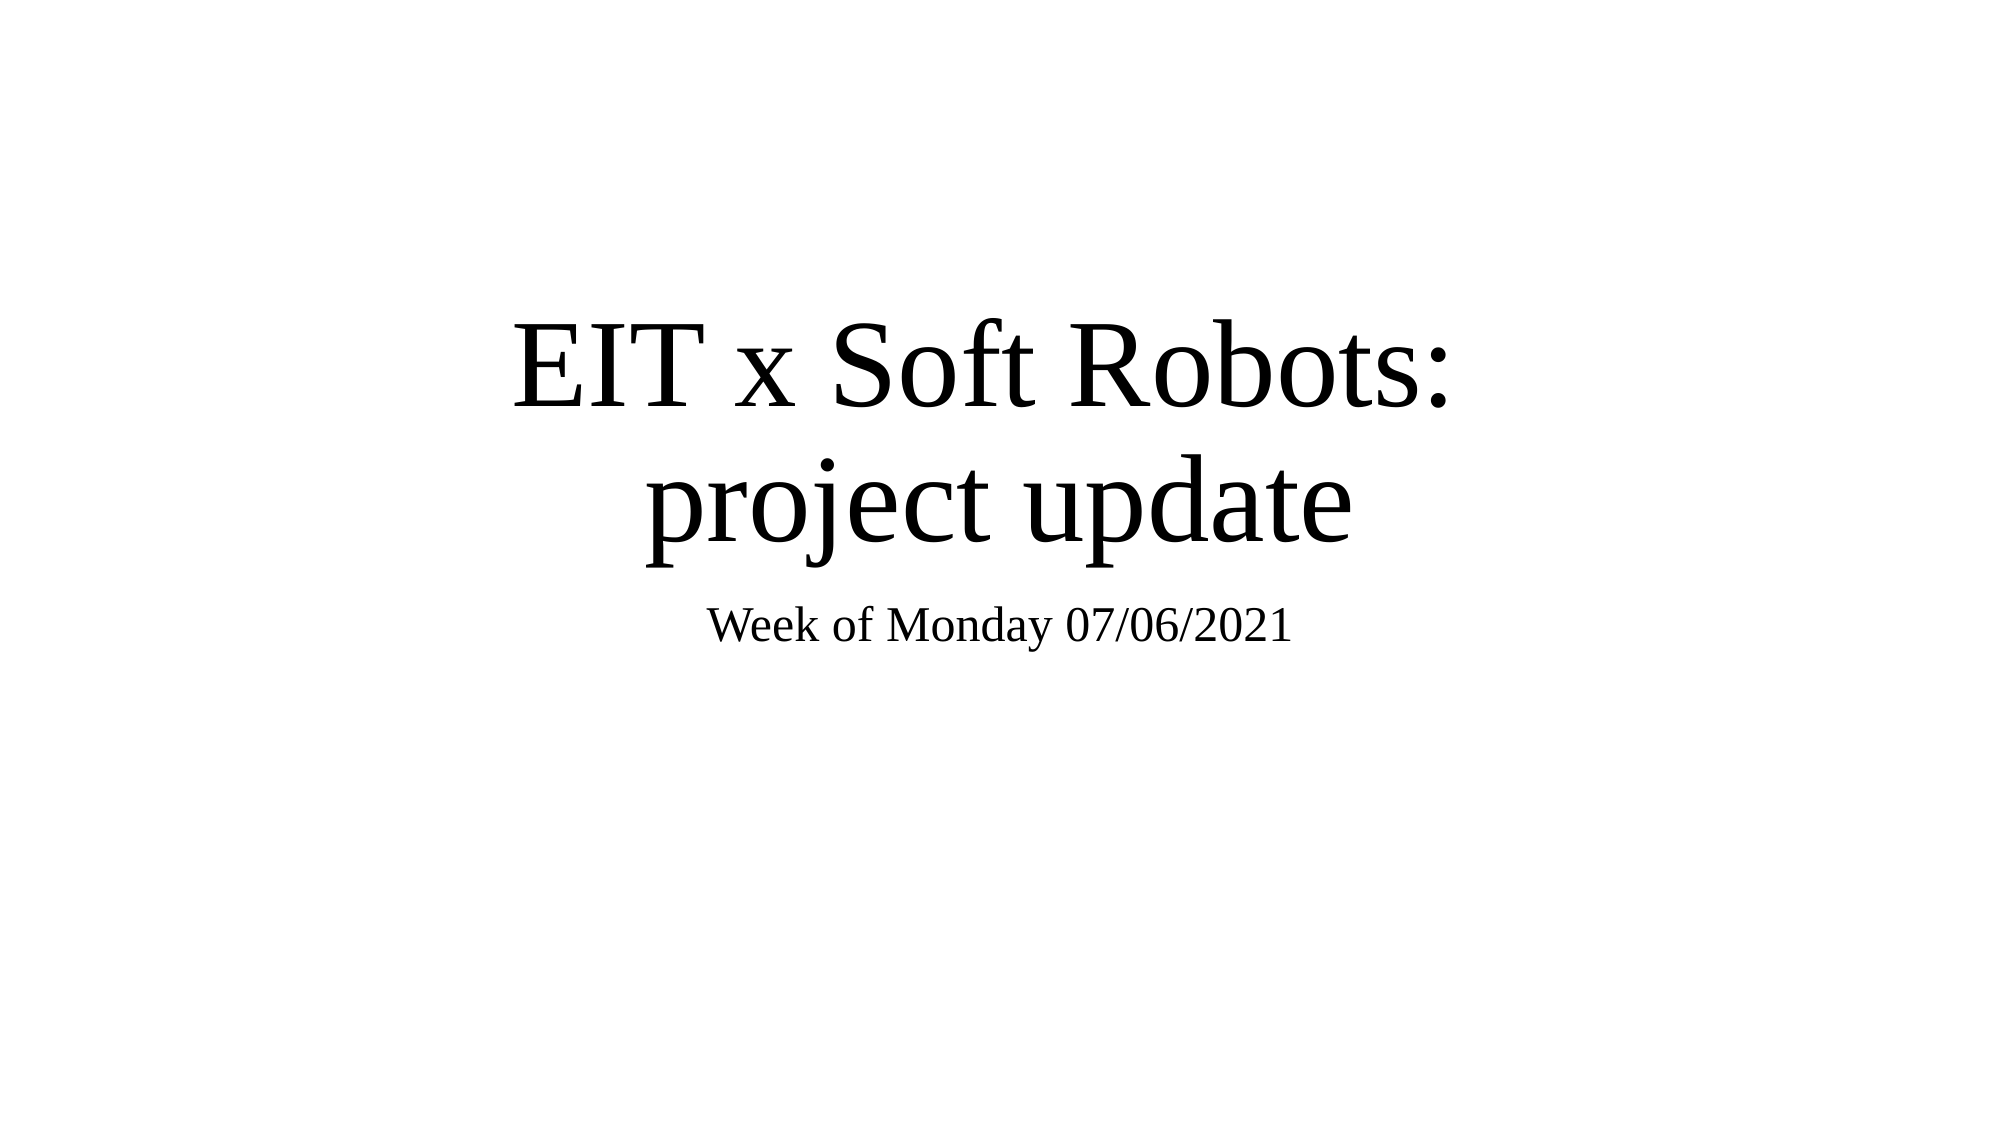

# EIT x Soft Robots: project update
Week of Monday 07/06/2021